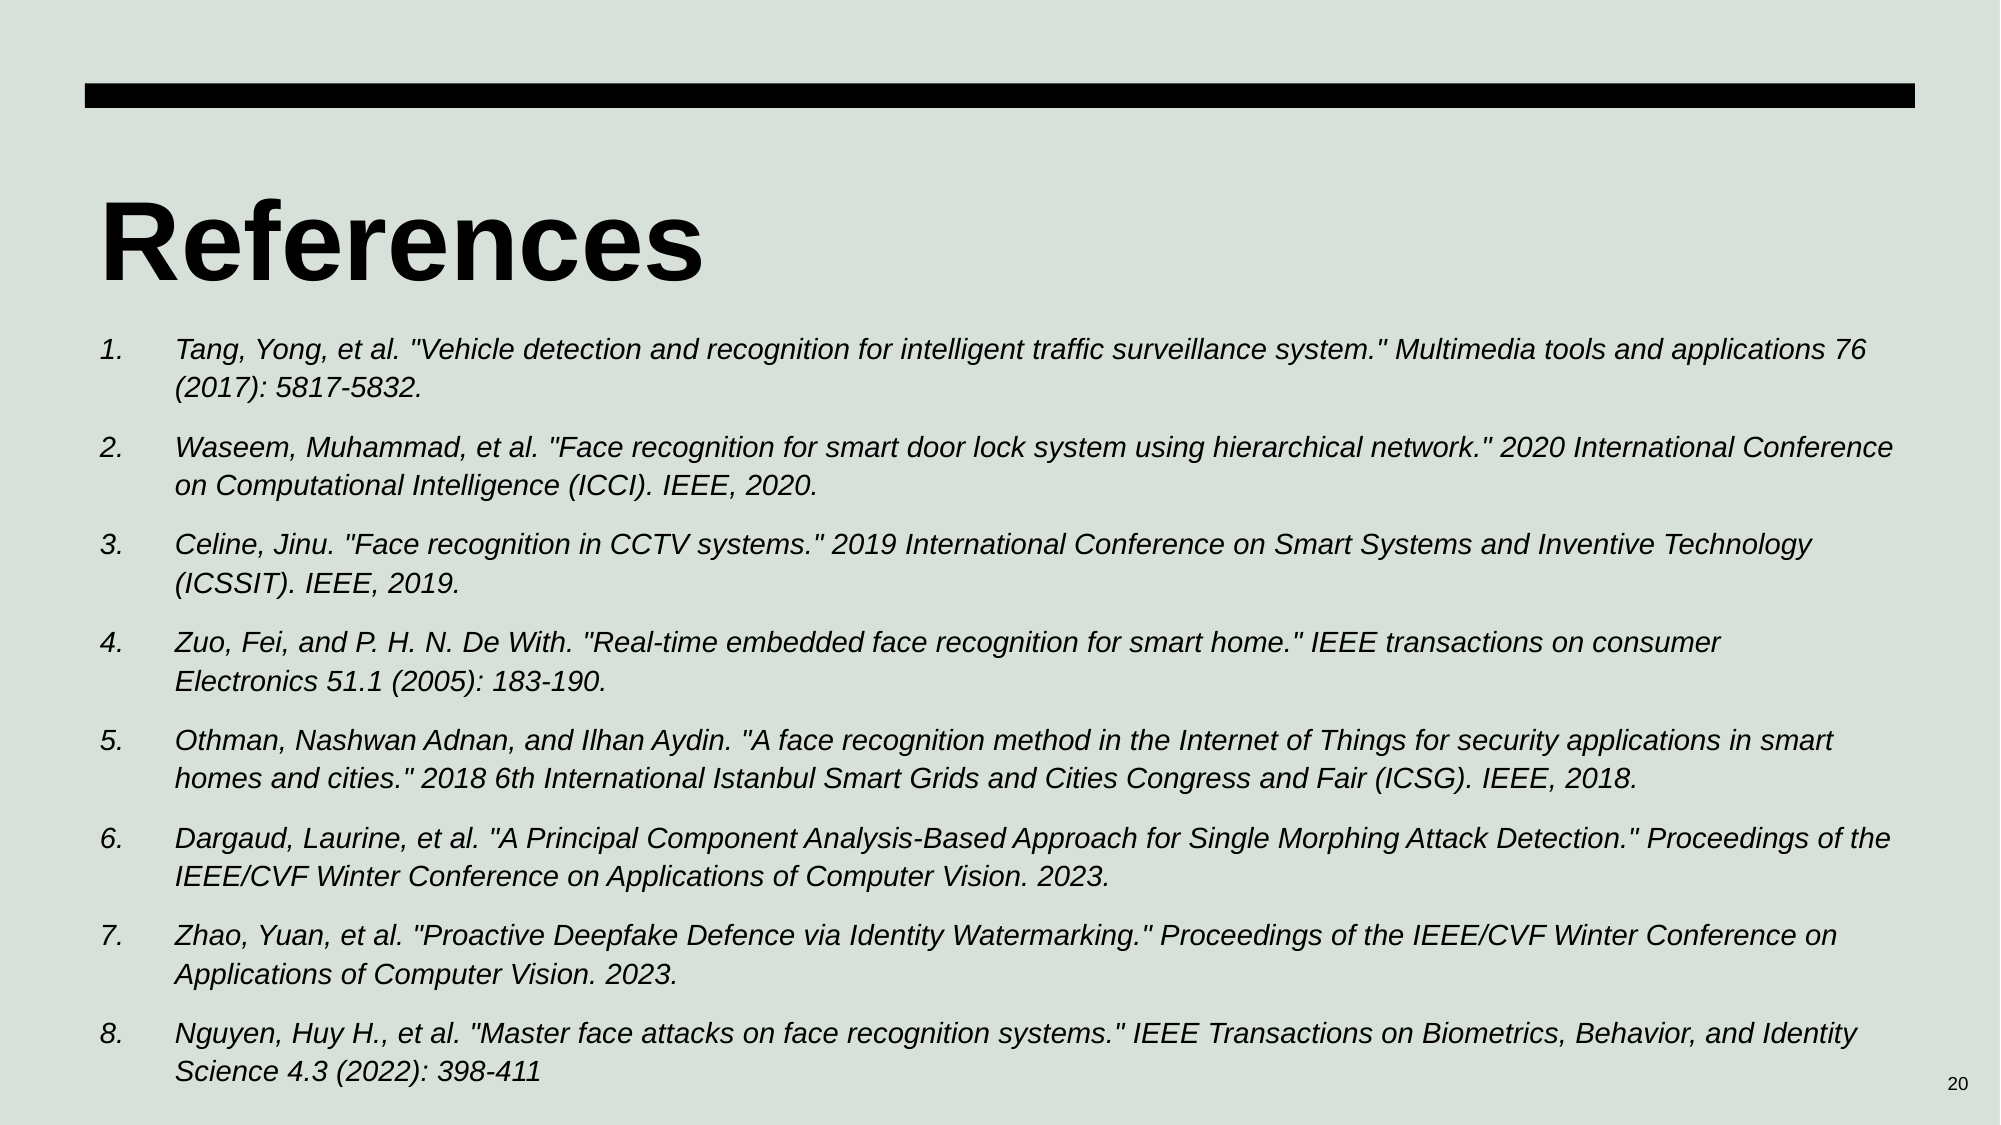

# References
Tang, Yong, et al. "Vehicle detection and recognition for intelligent traffic surveillance system." Multimedia tools and applications 76 (2017): 5817-5832.
Waseem, Muhammad, et al. "Face recognition for smart door lock system using hierarchical network." 2020 International Conference on Computational Intelligence (ICCI). IEEE, 2020.
Celine, Jinu. "Face recognition in CCTV systems." 2019 International Conference on Smart Systems and Inventive Technology (ICSSIT). IEEE, 2019.
Zuo, Fei, and P. H. N. De With. "Real-time embedded face recognition for smart home." IEEE transactions on consumer Electronics 51.1 (2005): 183-190.
Othman, Nashwan Adnan, and Ilhan Aydin. "A face recognition method in the Internet of Things for security applications in smart homes and cities." 2018 6th International Istanbul Smart Grids and Cities Congress and Fair (ICSG). IEEE, 2018.
Dargaud, Laurine, et al. "A Principal Component Analysis-Based Approach for Single Morphing Attack Detection." Proceedings of the IEEE/CVF Winter Conference on Applications of Computer Vision. 2023.
Zhao, Yuan, et al. "Proactive Deepfake Defence via Identity Watermarking." Proceedings of the IEEE/CVF Winter Conference on Applications of Computer Vision. 2023.
Nguyen, Huy H., et al. "Master face attacks on face recognition systems." IEEE Transactions on Biometrics, Behavior, and Identity Science 4.3 (2022): 398-411
20